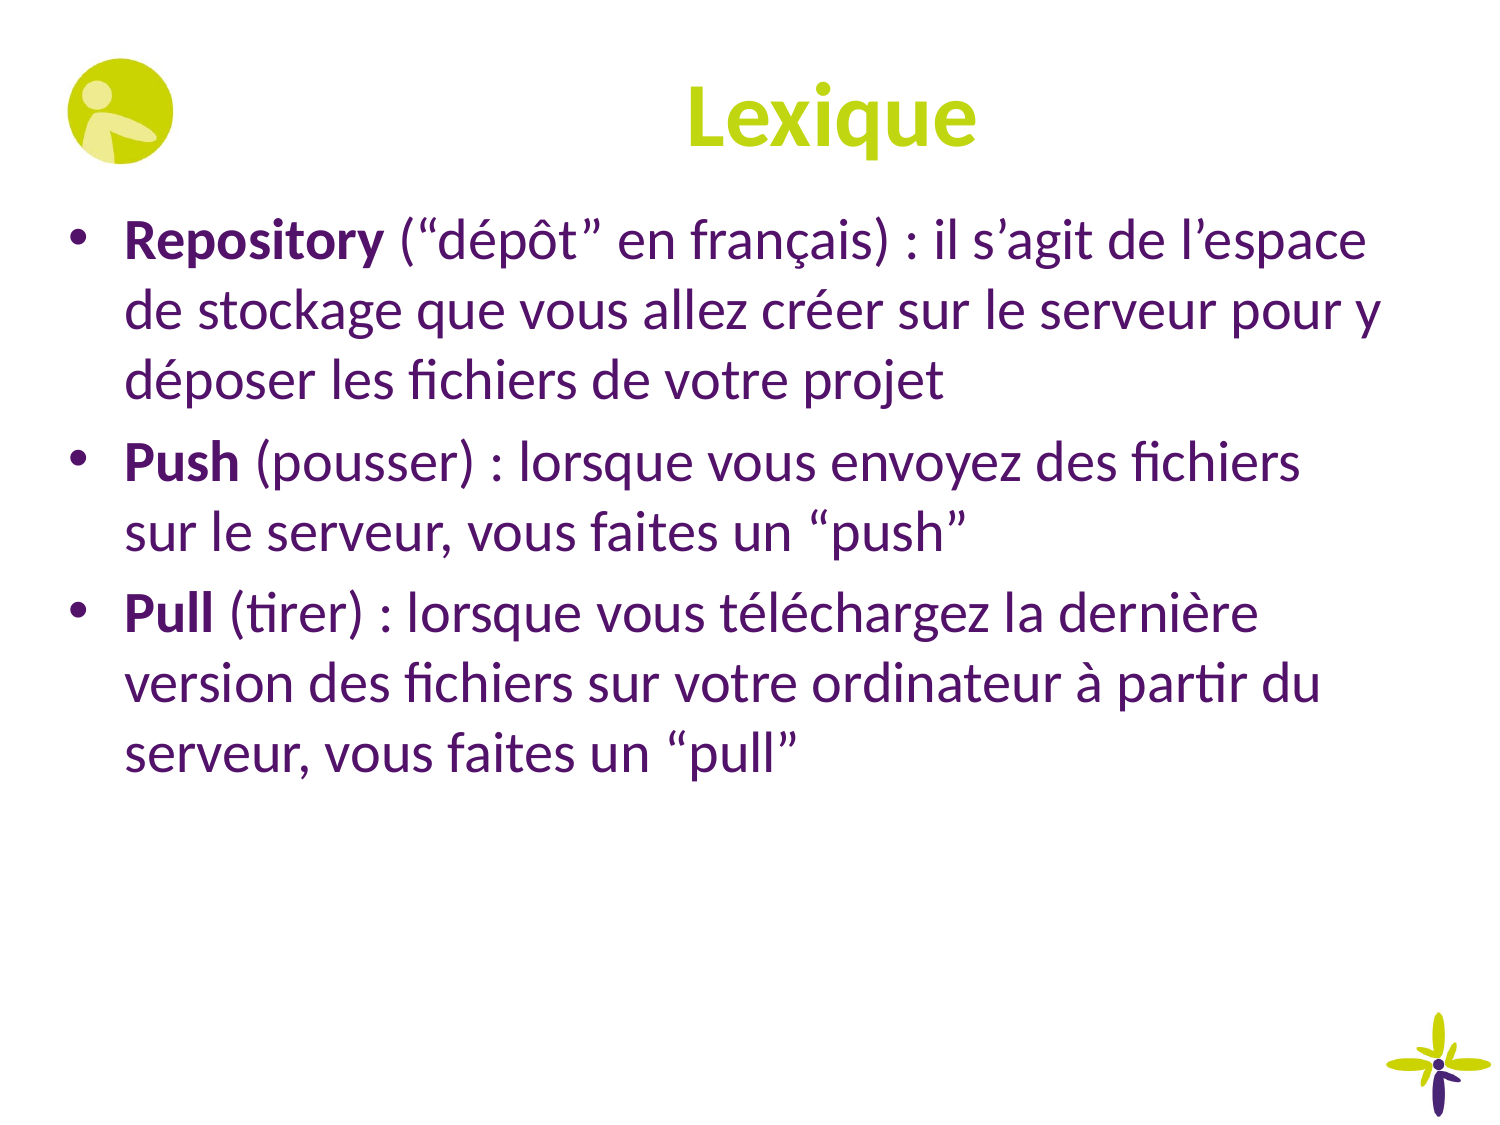

# Lexique
Repository (“dépôt” en français) : il s’agit de l’espace de stockage que vous allez créer sur le serveur pour y déposer les fichiers de votre projet
Push (pousser) : lorsque vous envoyez des fichiers sur le serveur, vous faites un “push”
Pull (tirer) : lorsque vous téléchargez la dernière version des fichiers sur votre ordinateur à partir du serveur, vous faites un “pull”